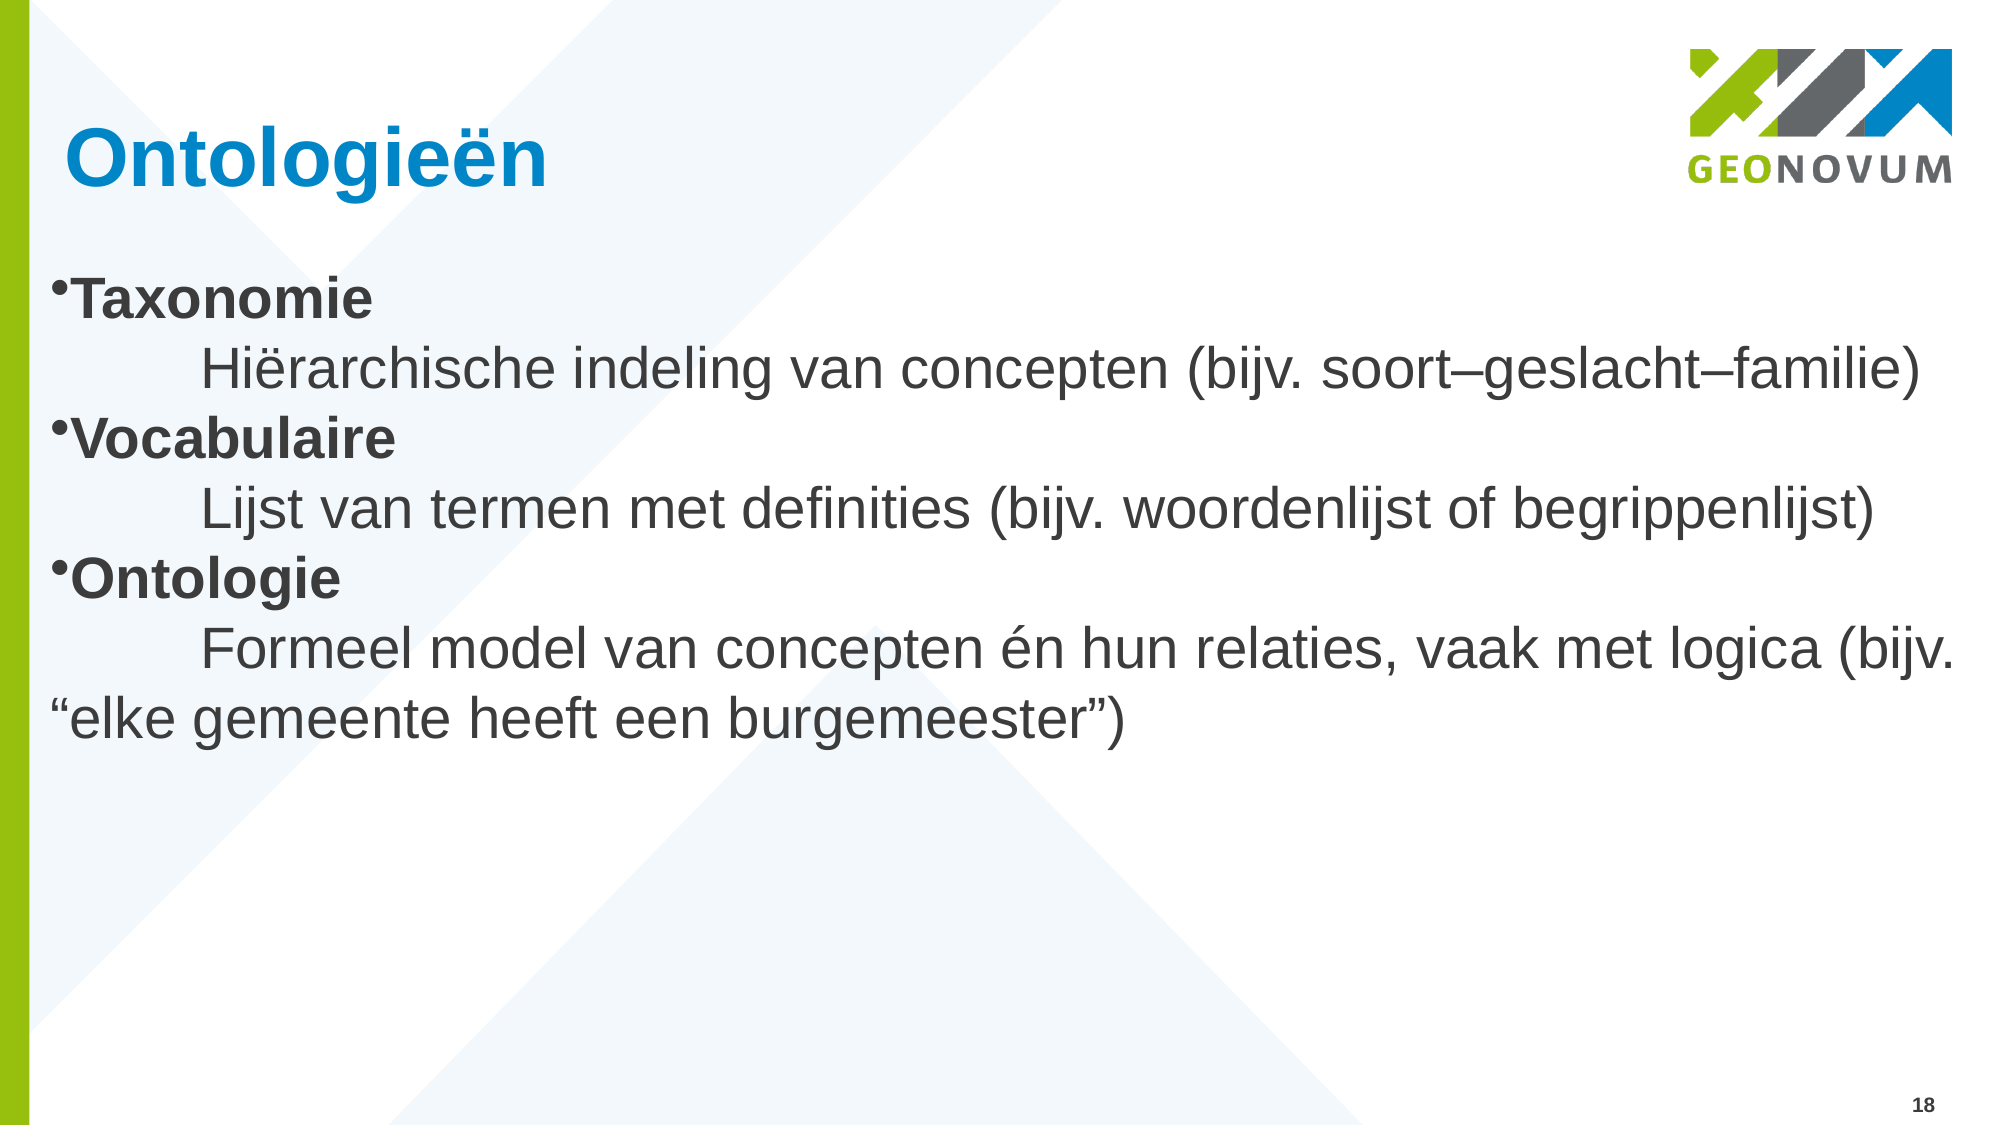

# Ontologieën
Taxonomie
  	Hiërarchische indeling van concepten (bijv. soort–geslacht–familie)
Vocabulaire
  	Lijst van termen met definities (bijv. woordenlijst of begrippenlijst)
Ontologie
	Formeel model van concepten én hun relaties, vaak met logica (bijv. “elke gemeente heeft een burgemeester”)
18